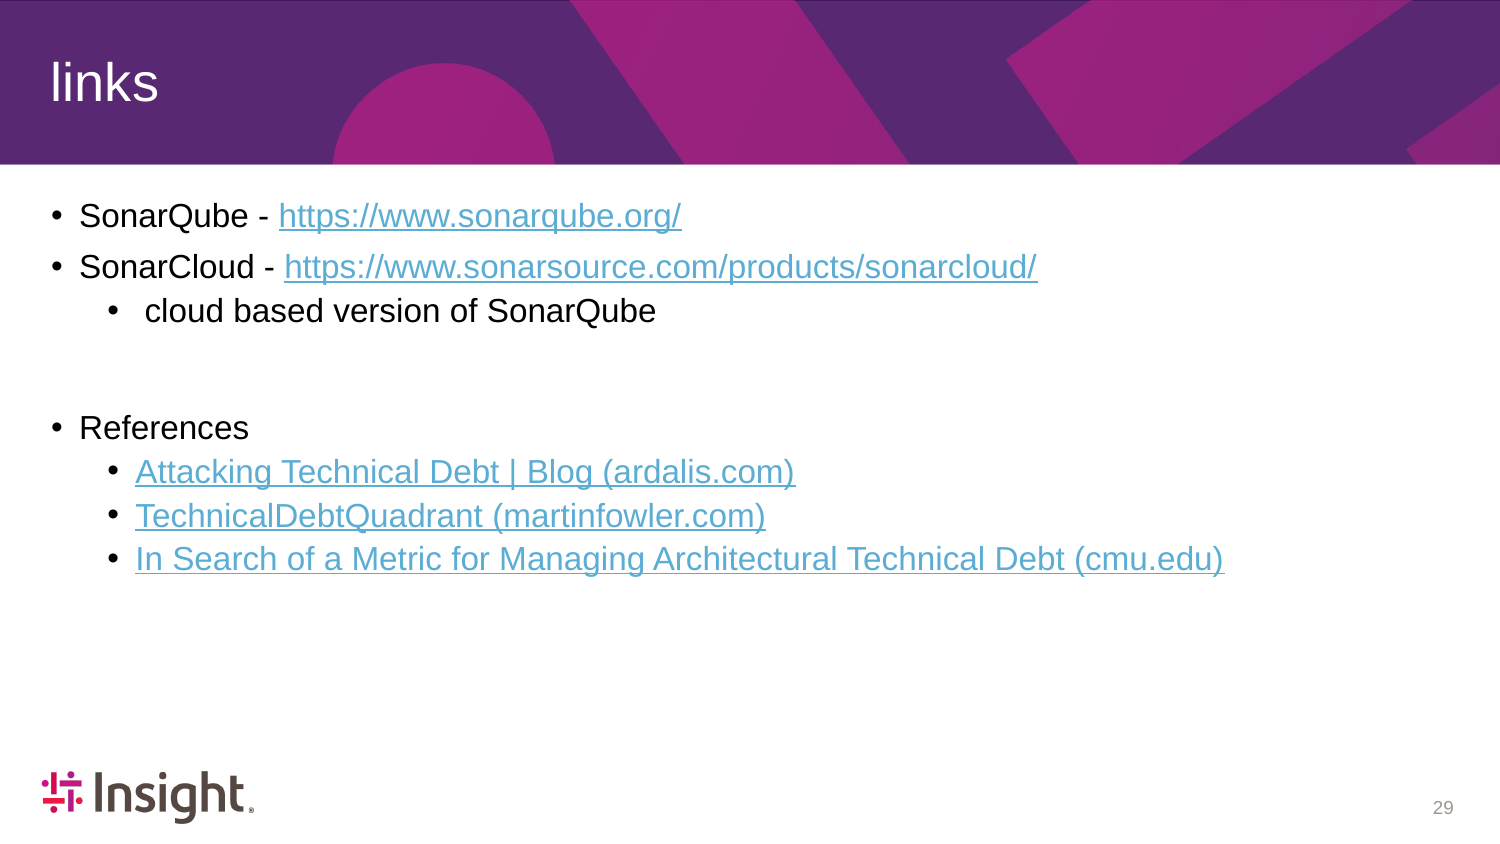

# links
SonarQube - https://www.sonarqube.org/
SonarCloud - https://www.sonarsource.com/products/sonarcloud/
 cloud based version of SonarQube

References
Attacking Technical Debt | Blog (ardalis.com)
TechnicalDebtQuadrant (martinfowler.com)
In Search of a Metric for Managing Architectural Technical Debt (cmu.edu)